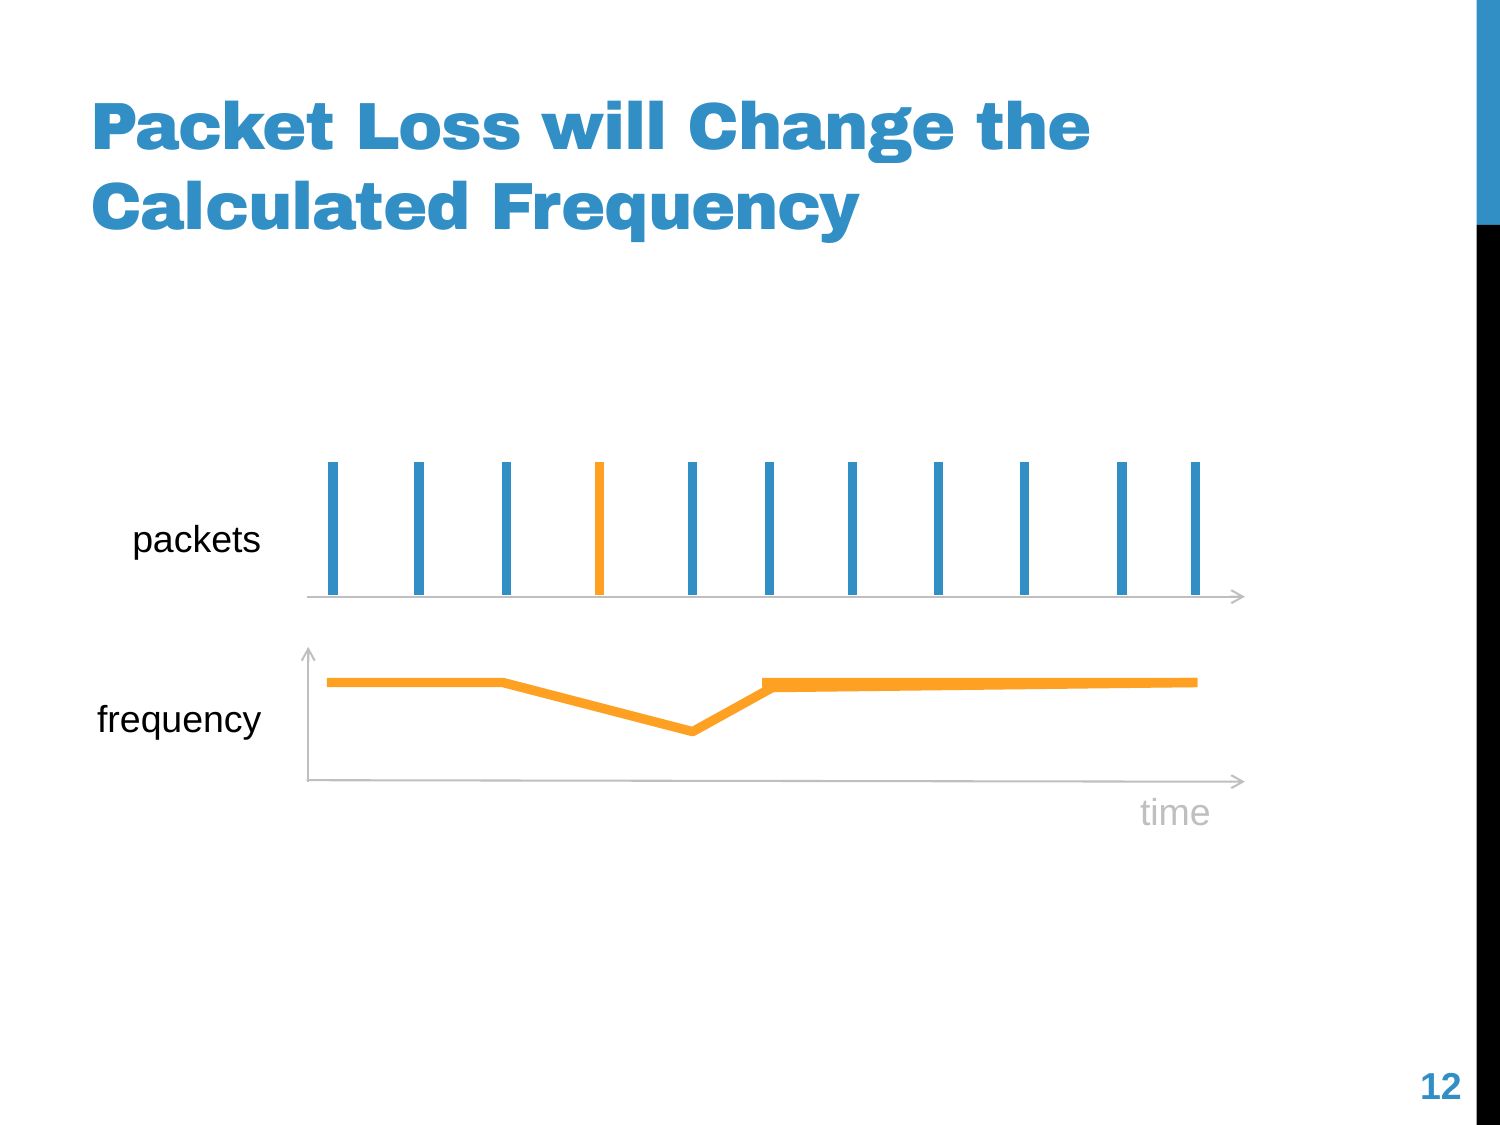

# Packet Loss will Change the Calculated Frequency
packets

frequency
time
12